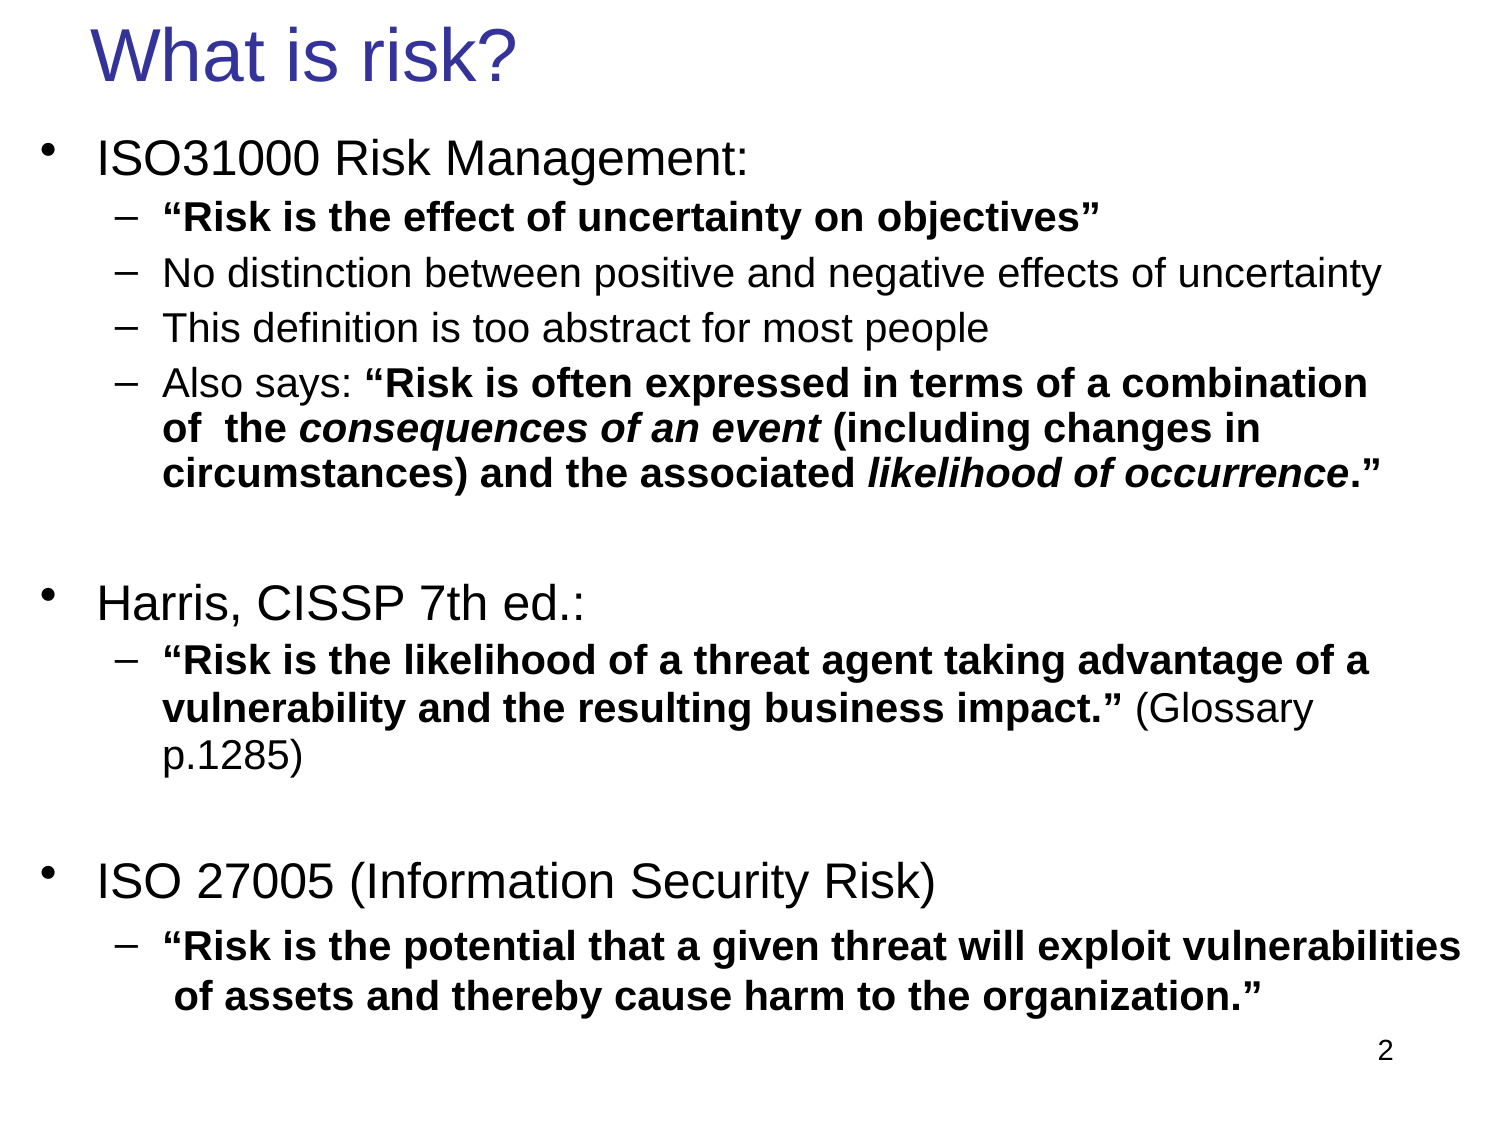

# What is risk?
ISO31000 Risk Management:
“Risk is the effect of uncertainty on objectives”
No distinction between positive and negative effects of uncertainty
This definition is too abstract for most people
Also says: “Risk is often expressed in terms of a combination of  the consequences of an event (including changes in  circumstances) and the associated likelihood of occurrence.”

Harris, CISSP 7th ed.:
“Risk is the likelihood of a threat agent taking advantage of a
vulnerability and the resulting business impact.” (Glossary p.1285)

ISO 27005 (Information Security Risk)
“Risk is the potential that a given threat will exploit vulnerabilities  of assets and thereby cause harm to the organization.”
2